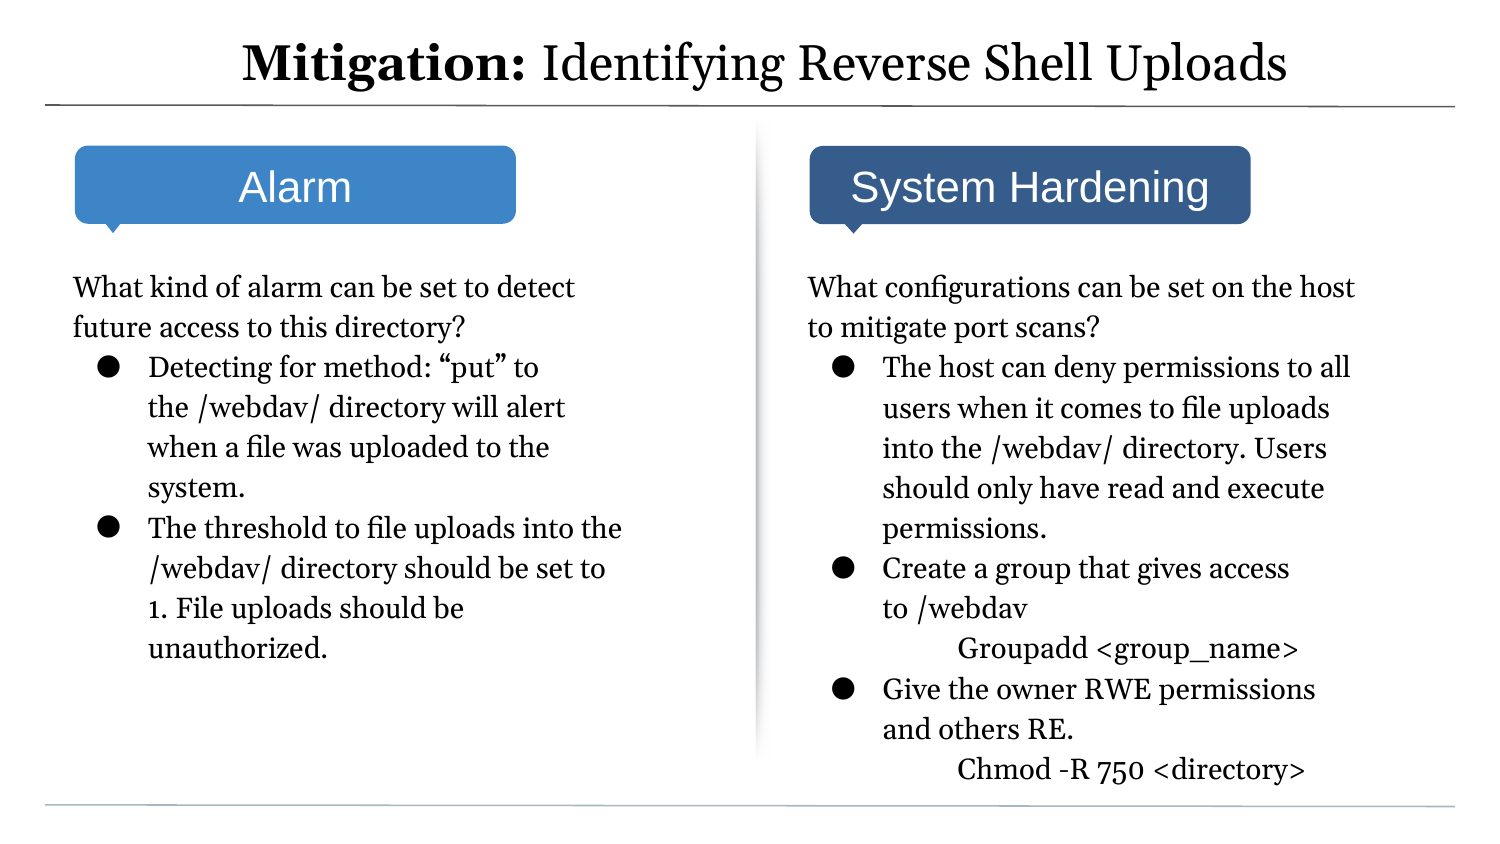

# Mitigation: Identifying Reverse Shell Uploads
What kind of alarm can be set to detect future access to this directory?
Detecting for method: “put” to the /webdav/ directory will alert when a file was uploaded to the system.
The threshold to file uploads into the /webdav/ directory should be set to 1. File uploads should be unauthorized.

What configurations can be set on the host to mitigate port scans?
The host can deny permissions to all users when it comes to file uploads into the /webdav/ directory. Users should only have read and execute permissions.
Create a group that gives access to /webdav
Groupadd <group_name>
Give the owner RWE permissions and others RE.
Chmod -R 750 <directory>